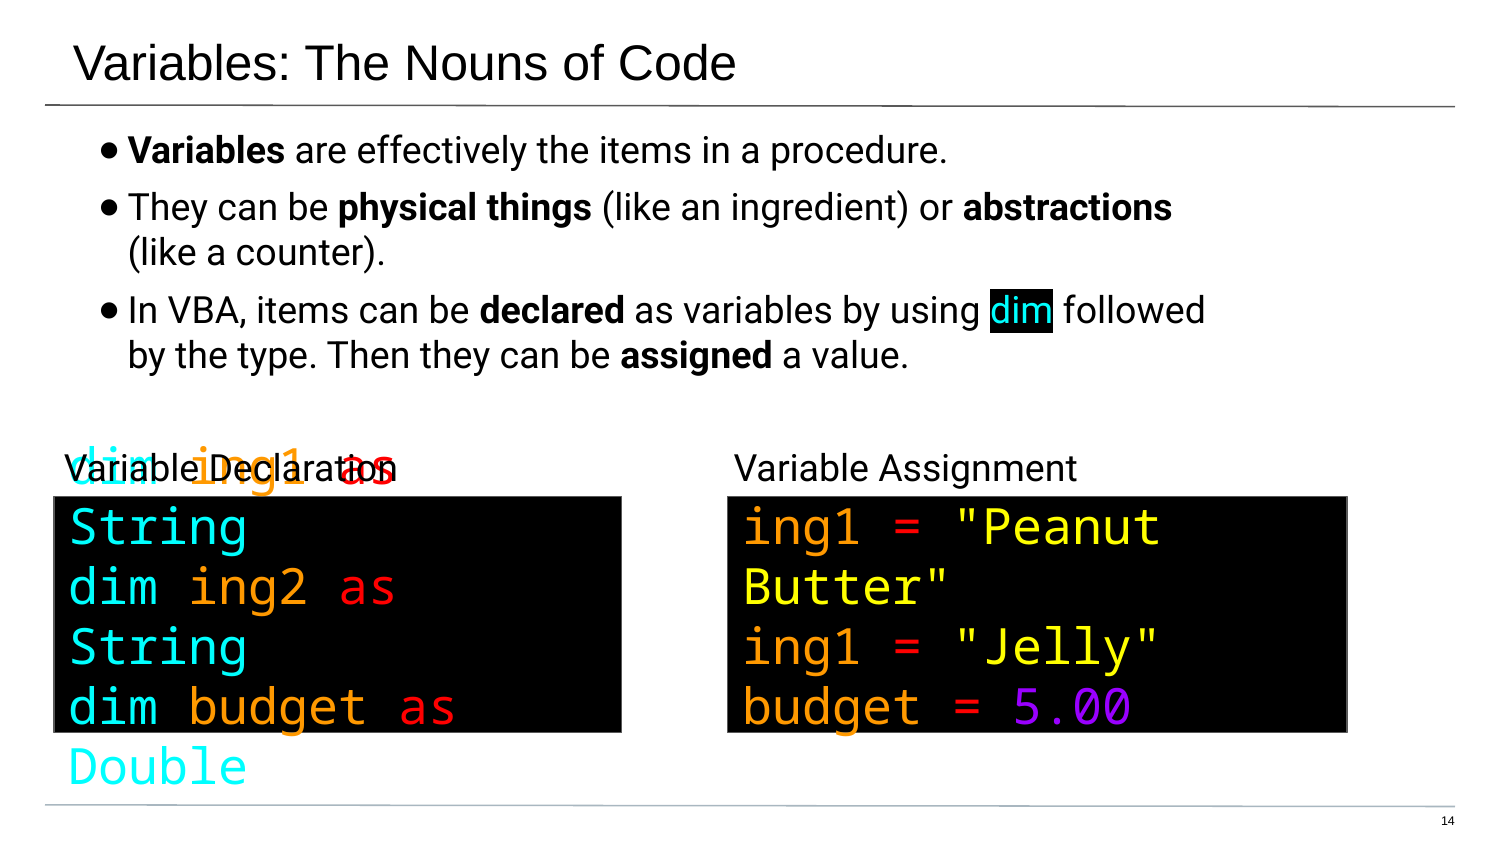

# Variables: The Nouns of Code
Variables are effectively the items in a procedure.
They can be physical things (like an ingredient) or abstractions
(like a counter).
In VBA, items can be declared as variables by using dim followed
by the type. Then they can be assigned a value.
Variable Declaration
Variable Assignment
dim ing1 as String
dim ing2 as String
dim budget as Double
ing1 = "Peanut Butter"
ing1 = "Jelly"
budget = 5.00

14